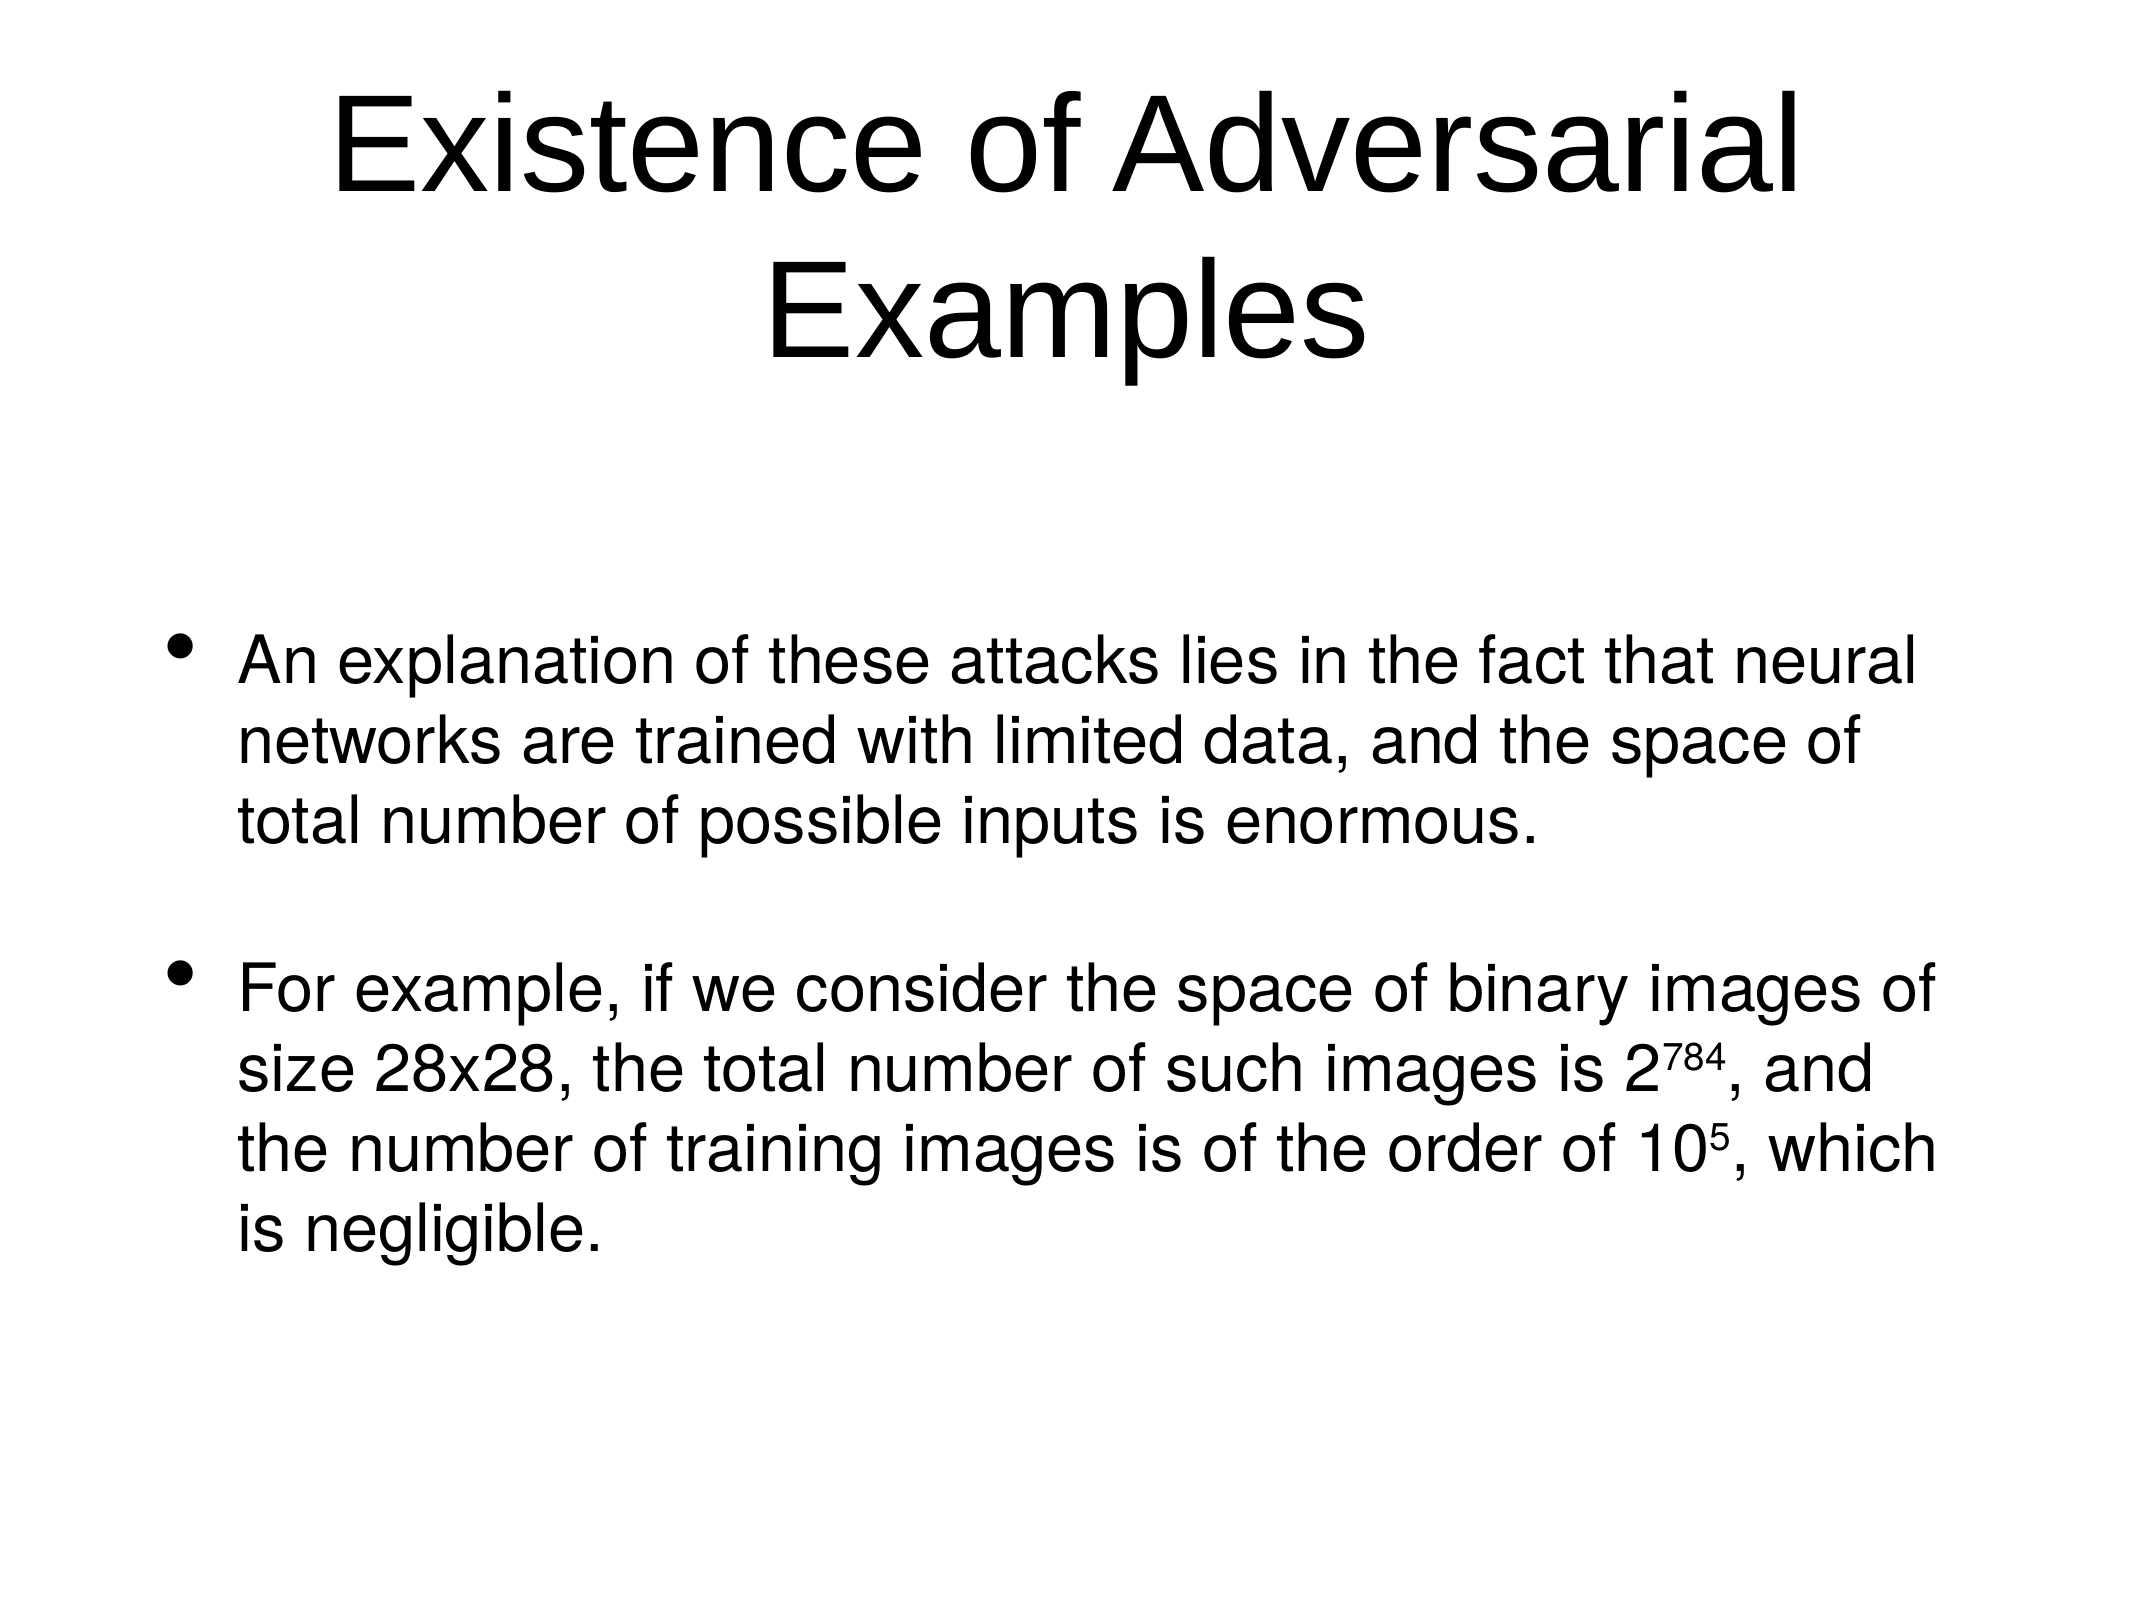

# Existence of Adversarial Examples
An explanation of these attacks lies in the fact that neural networks are trained with limited data, and the space of total number of possible inputs is enormous.
For example, if we consider the space of binary images of size 28x28, the total number of such images is 2784, and the number of training images is of the order of 105, which is negligible.